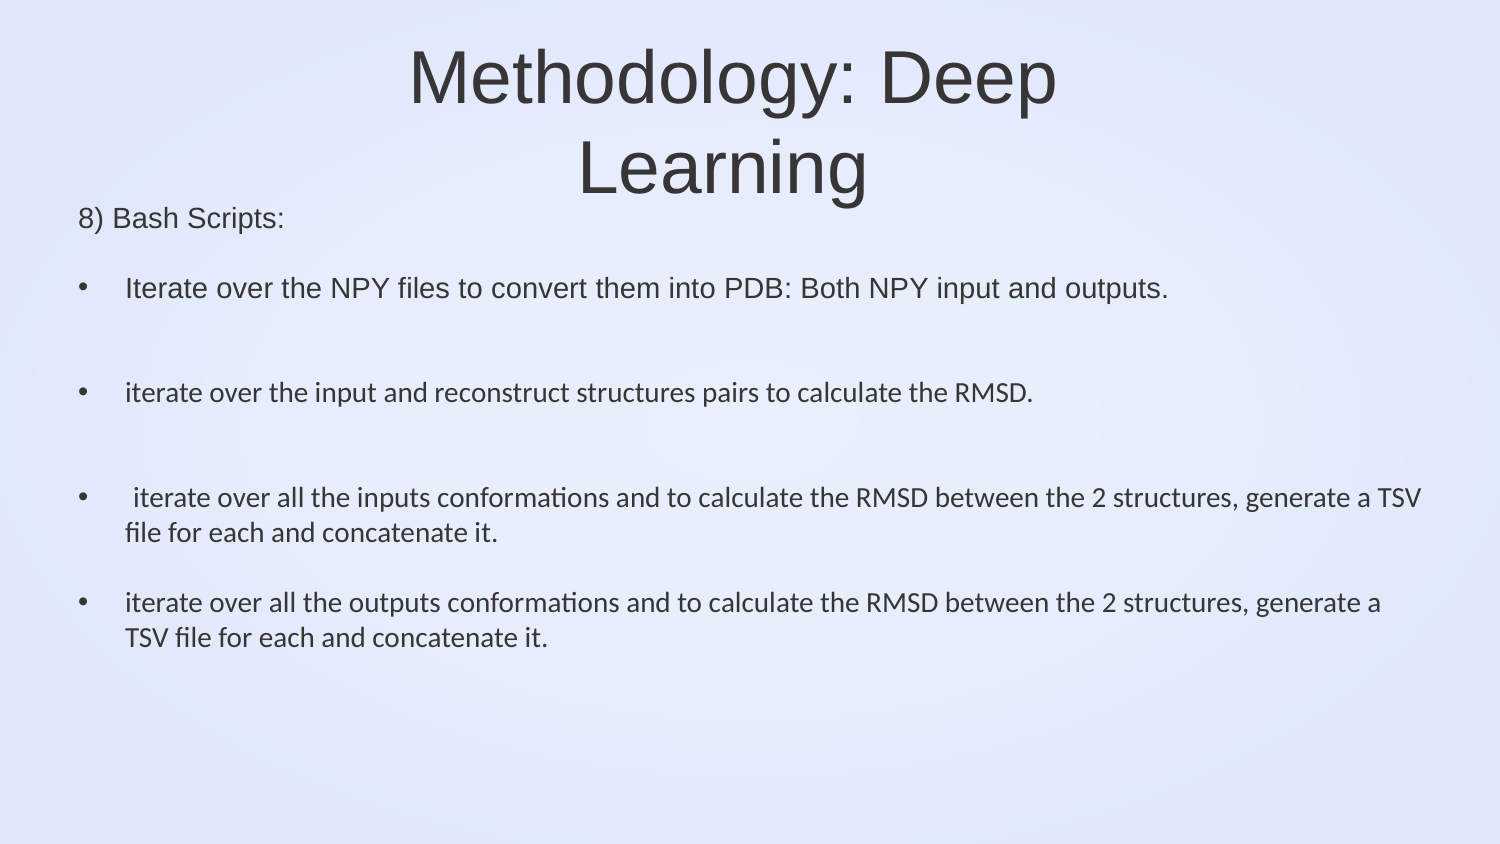

Methodology: Deep Learning
8) Bash Scripts:

Iterate over the NPY files to convert them into PDB: Both NPY input and outputs.

iterate over the input and reconstruct structures pairs to calculate the RMSD.

 iterate over all the inputs conformations and to calculate the RMSD between the 2 structures, generate a TSV file for each and concatenate it.

iterate over all the outputs conformations and to calculate the RMSD between the 2 structures, generate a TSV file for each and concatenate it.